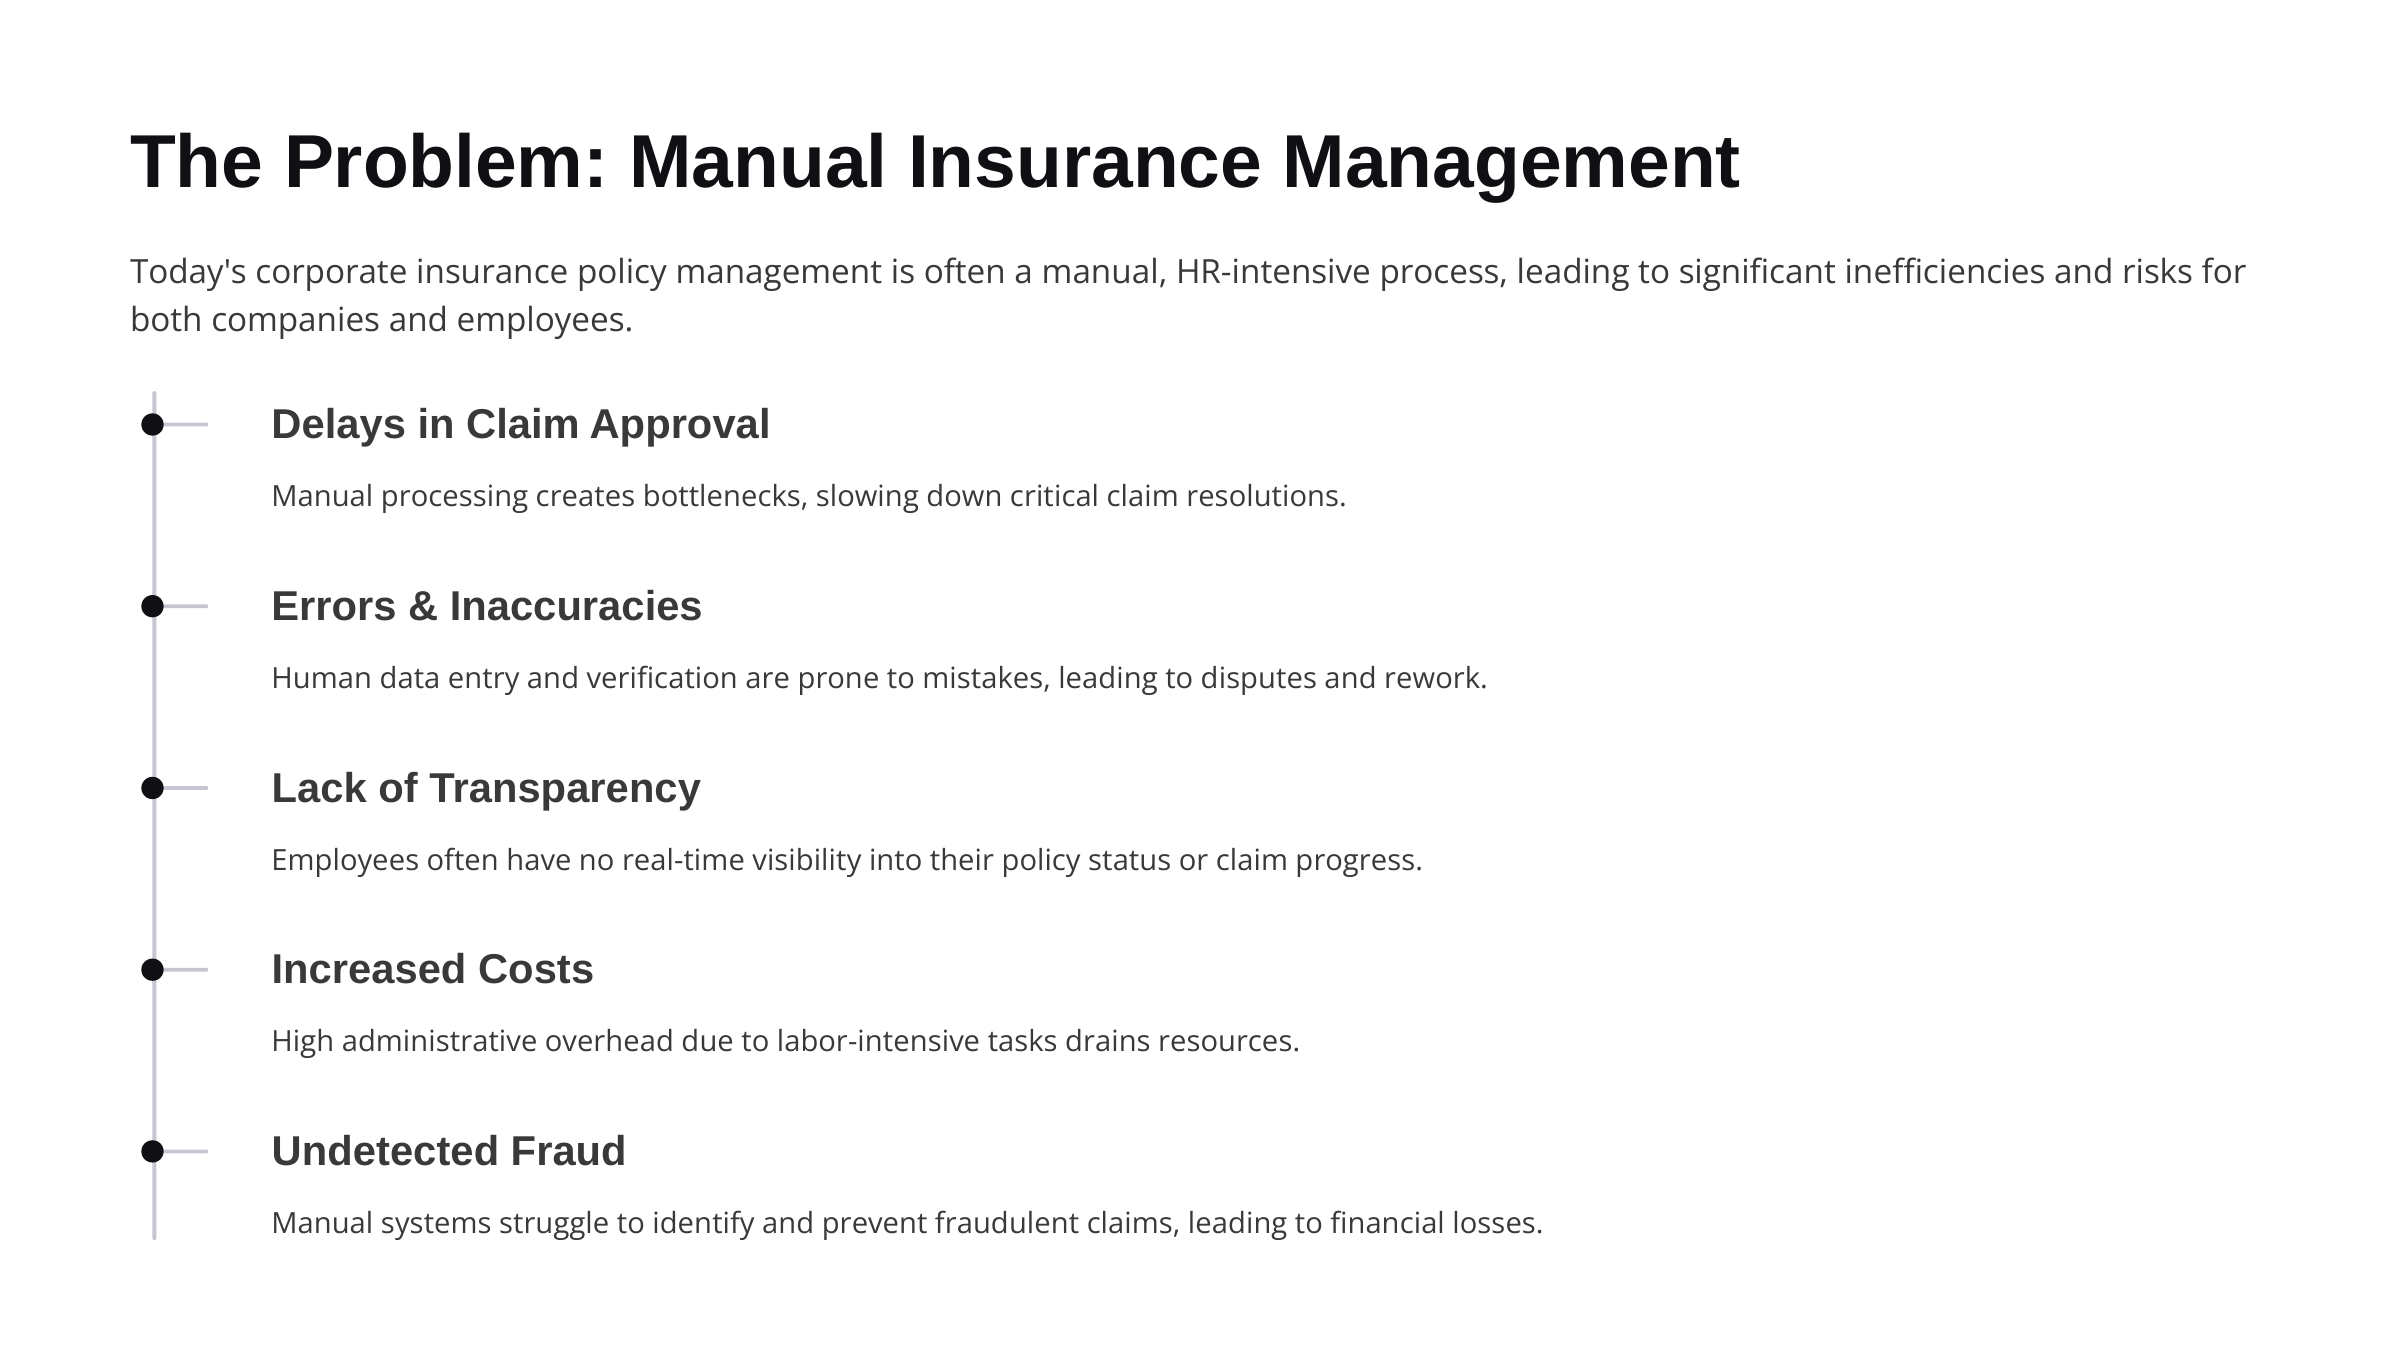

The Problem: Manual Insurance Management
Today's corporate insurance policy management is often a manual, HR-intensive process, leading to significant inefficiencies and risks for both companies and employees.

Delays in Claim Approval

Manual processing creates bottlenecks, slowing down critical claim resolutions.
Errors & Inaccuracies

Human data entry and verification are prone to mistakes, leading to disputes and rework.
Lack of Transparency

Employees often have no real-time visibility into their policy status or claim progress.
Increased Costs

High administrative overhead due to labor-intensive tasks drains resources.
Undetected Fraud

Manual systems struggle to identify and prevent fraudulent claims, leading to financial losses.